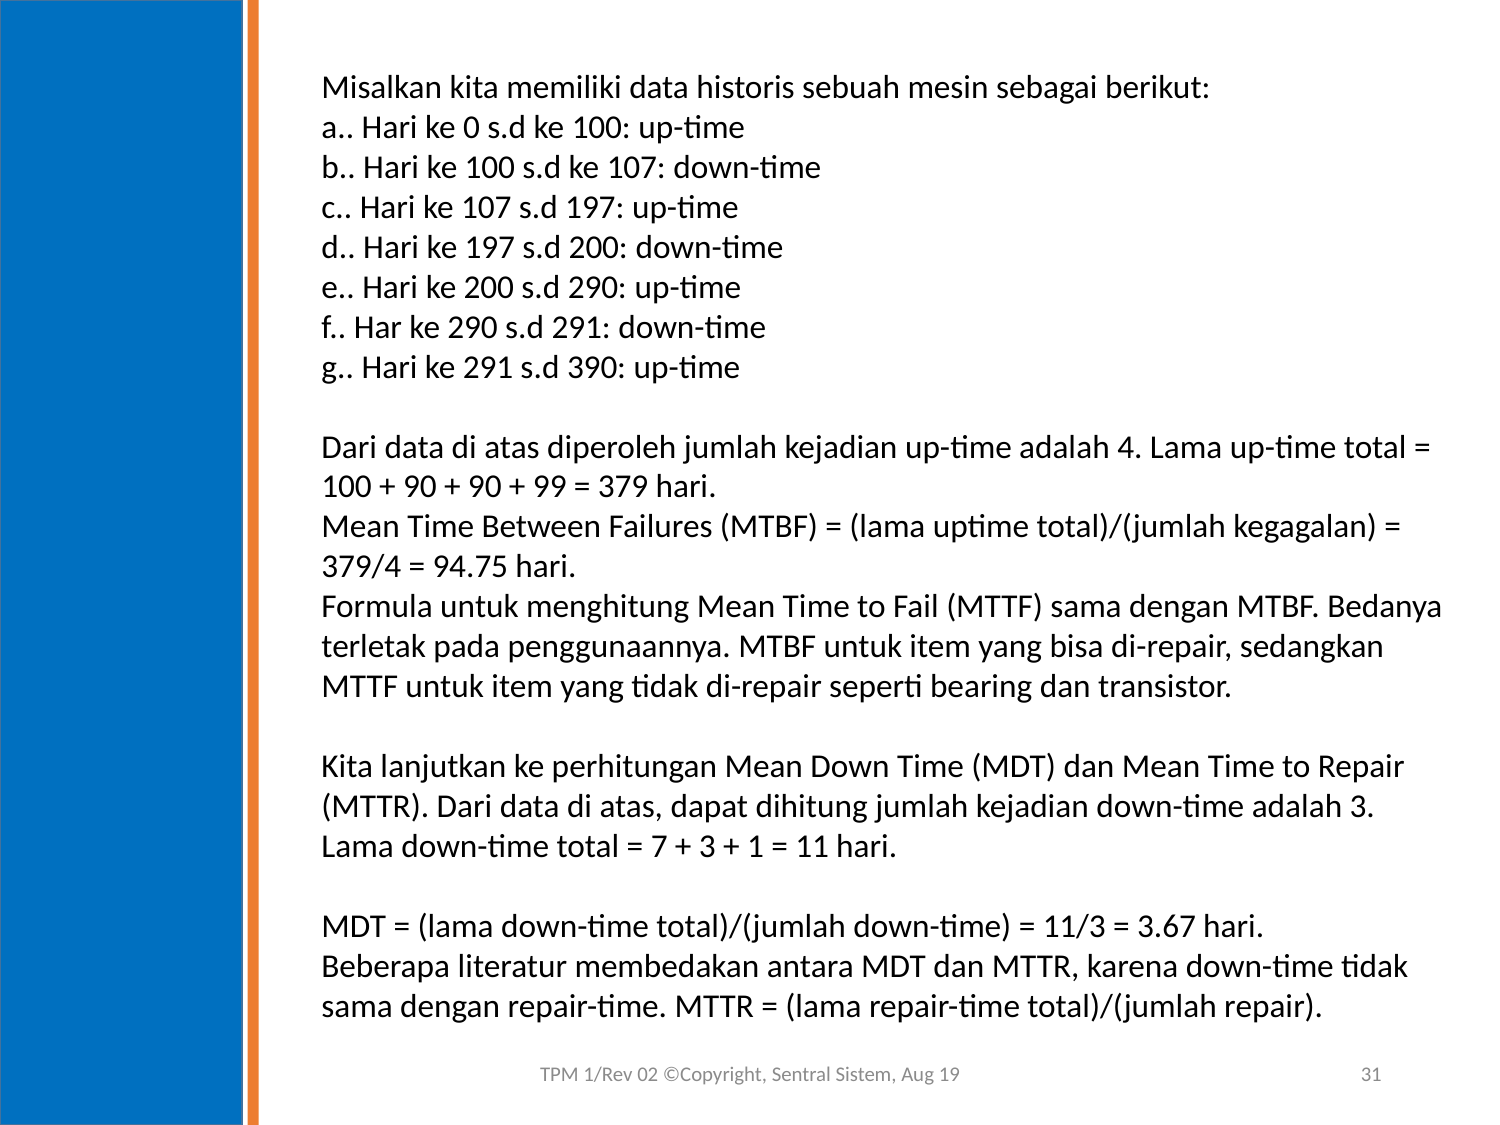

Misalkan kita memiliki data historis sebuah mesin sebagai berikut:
a.. Hari ke 0 s.d ke 100: up-time
b.. Hari ke 100 s.d ke 107: down-time 
c.. Hari ke 107 s.d 197: up-time
d.. Hari ke 197 s.d 200: down-time
e.. Hari ke 200 s.d 290: up-time
f.. Har ke 290 s.d 291: down-time
g.. Hari ke 291 s.d 390: up-time

Dari data di atas diperoleh jumlah kejadian up-time adalah 4. Lama up-time total = 100 + 90 + 90 + 99 = 379 hari.
Mean Time Between Failures (MTBF) = (lama uptime total)/(jumlah kegagalan) = 379/4 = 94.75 hari.
Formula untuk menghitung Mean Time to Fail (MTTF) sama dengan MTBF. Bedanya terletak pada penggunaannya. MTBF untuk item yang bisa di-repair, sedangkan MTTF untuk item yang tidak di-repair seperti bearing dan transistor.

Kita lanjutkan ke perhitungan Mean Down Time (MDT) dan Mean Time to Repair (MTTR). Dari data di atas, dapat dihitung jumlah kejadian down-time adalah 3. Lama down-time total = 7 + 3 + 1 = 11 hari.

MDT = (lama down-time total)/(jumlah down-time) = 11/3 = 3.67 hari.
Beberapa literatur membedakan antara MDT dan MTTR, karena down-time tidak sama dengan repair-time. MTTR = (lama repair-time total)/(jumlah repair).
TPM 1/Rev 02 ©Copyright, Sentral Sistem, Aug 19
31